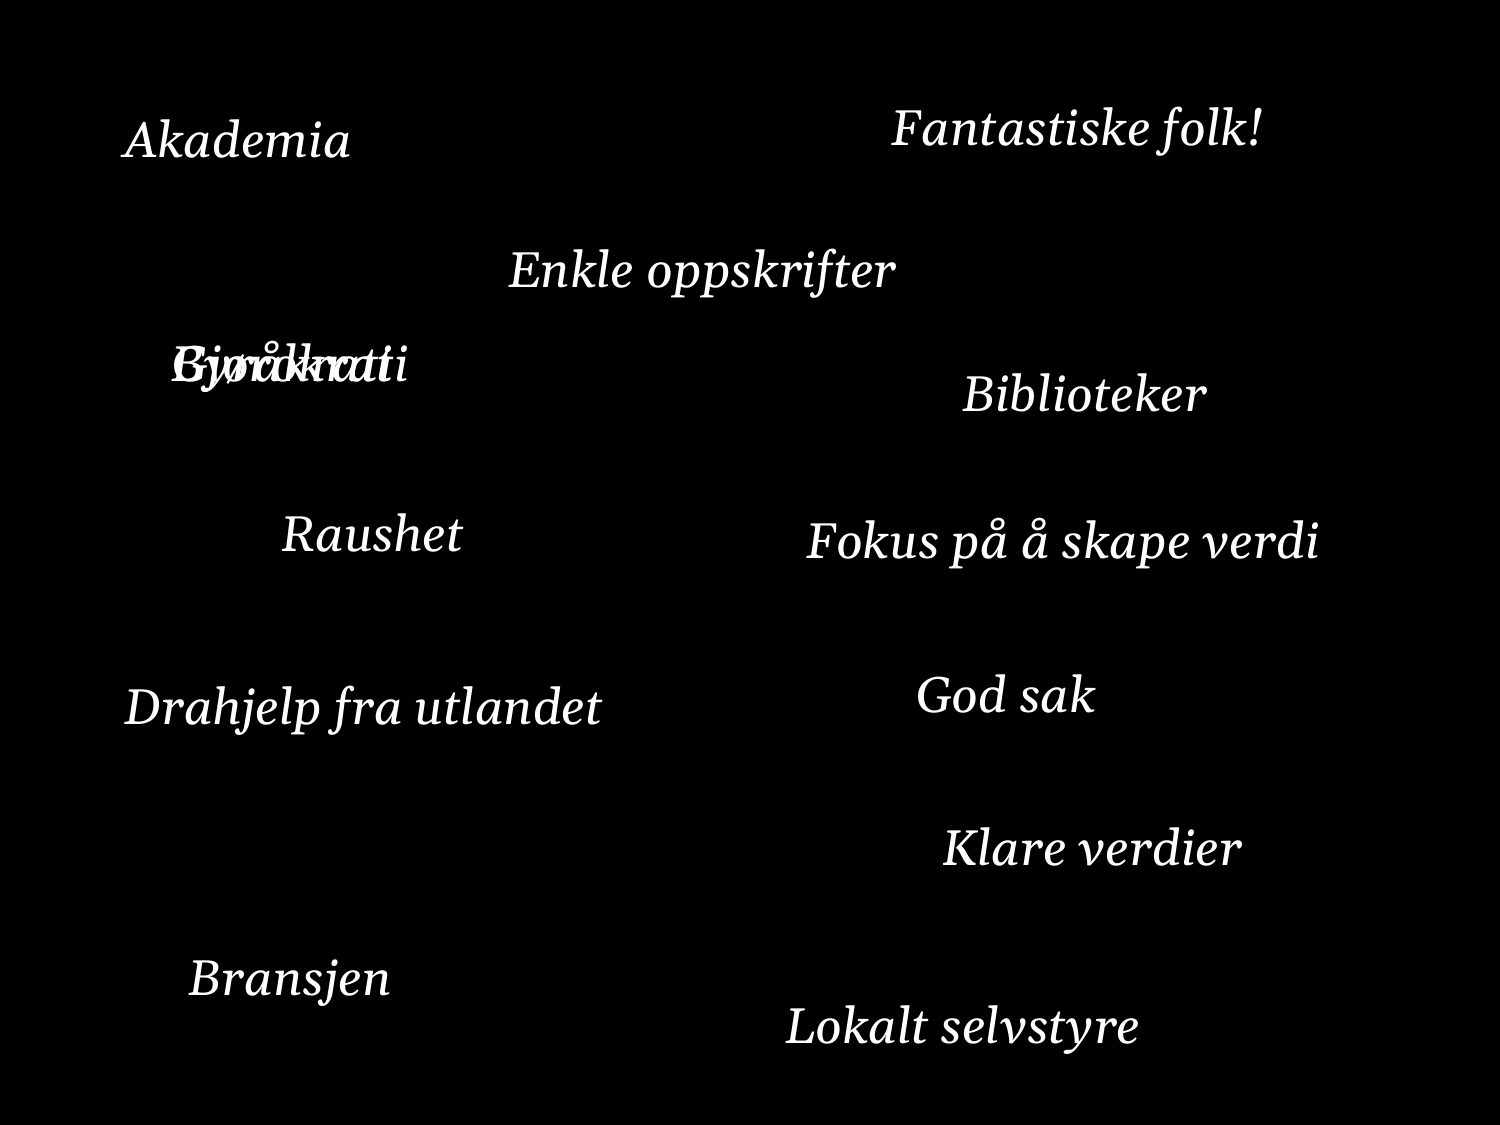

Fantastiske folk!
Akademia
Enkle oppskrifter
Byråkrati
Gjørokrati
Biblioteker
# Raushet
Fokus på å skape verdi
God sak
Drahjelp fra utlandet
Klare verdier
Bransjen
Lokalt selvstyre